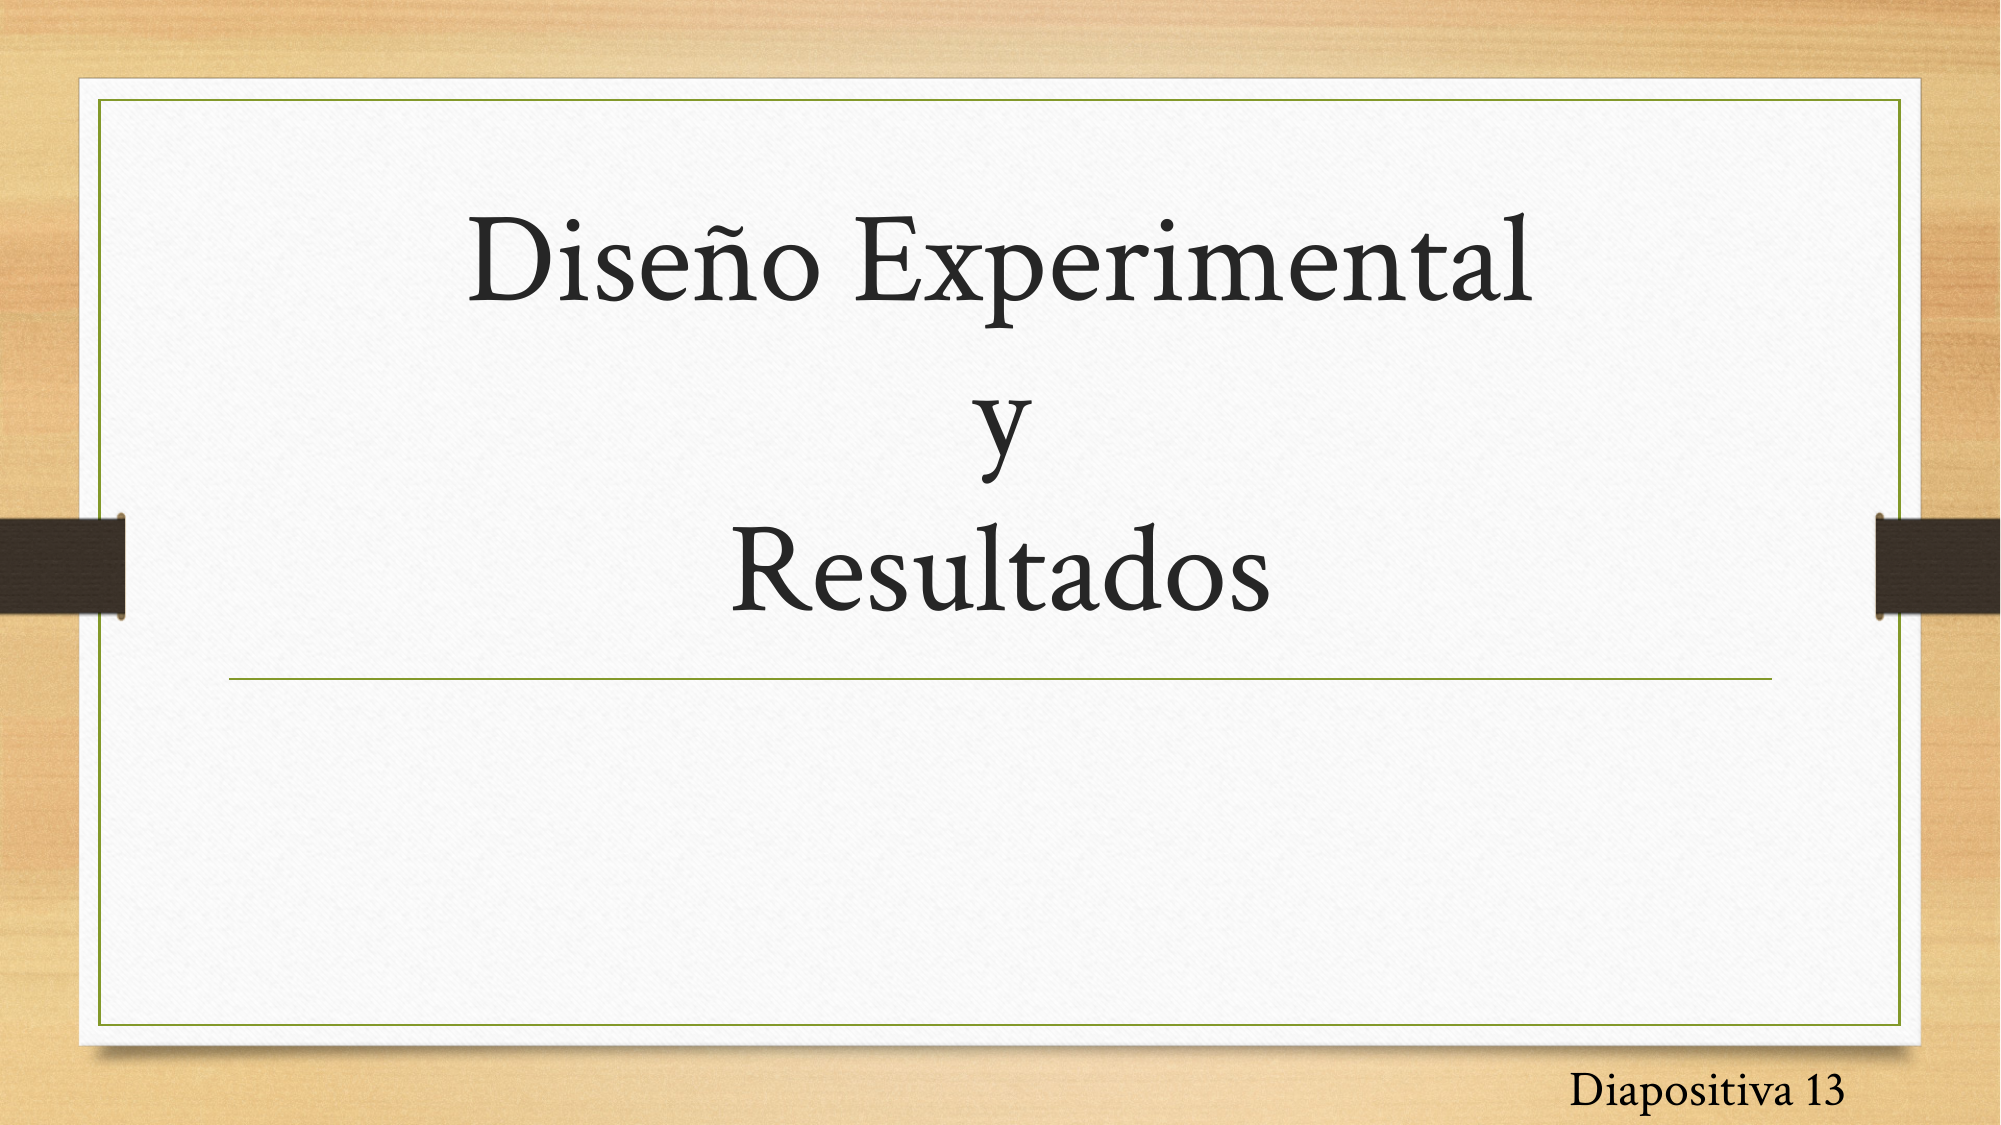

# Diseño Experimental y Resultados
Diapositiva 13